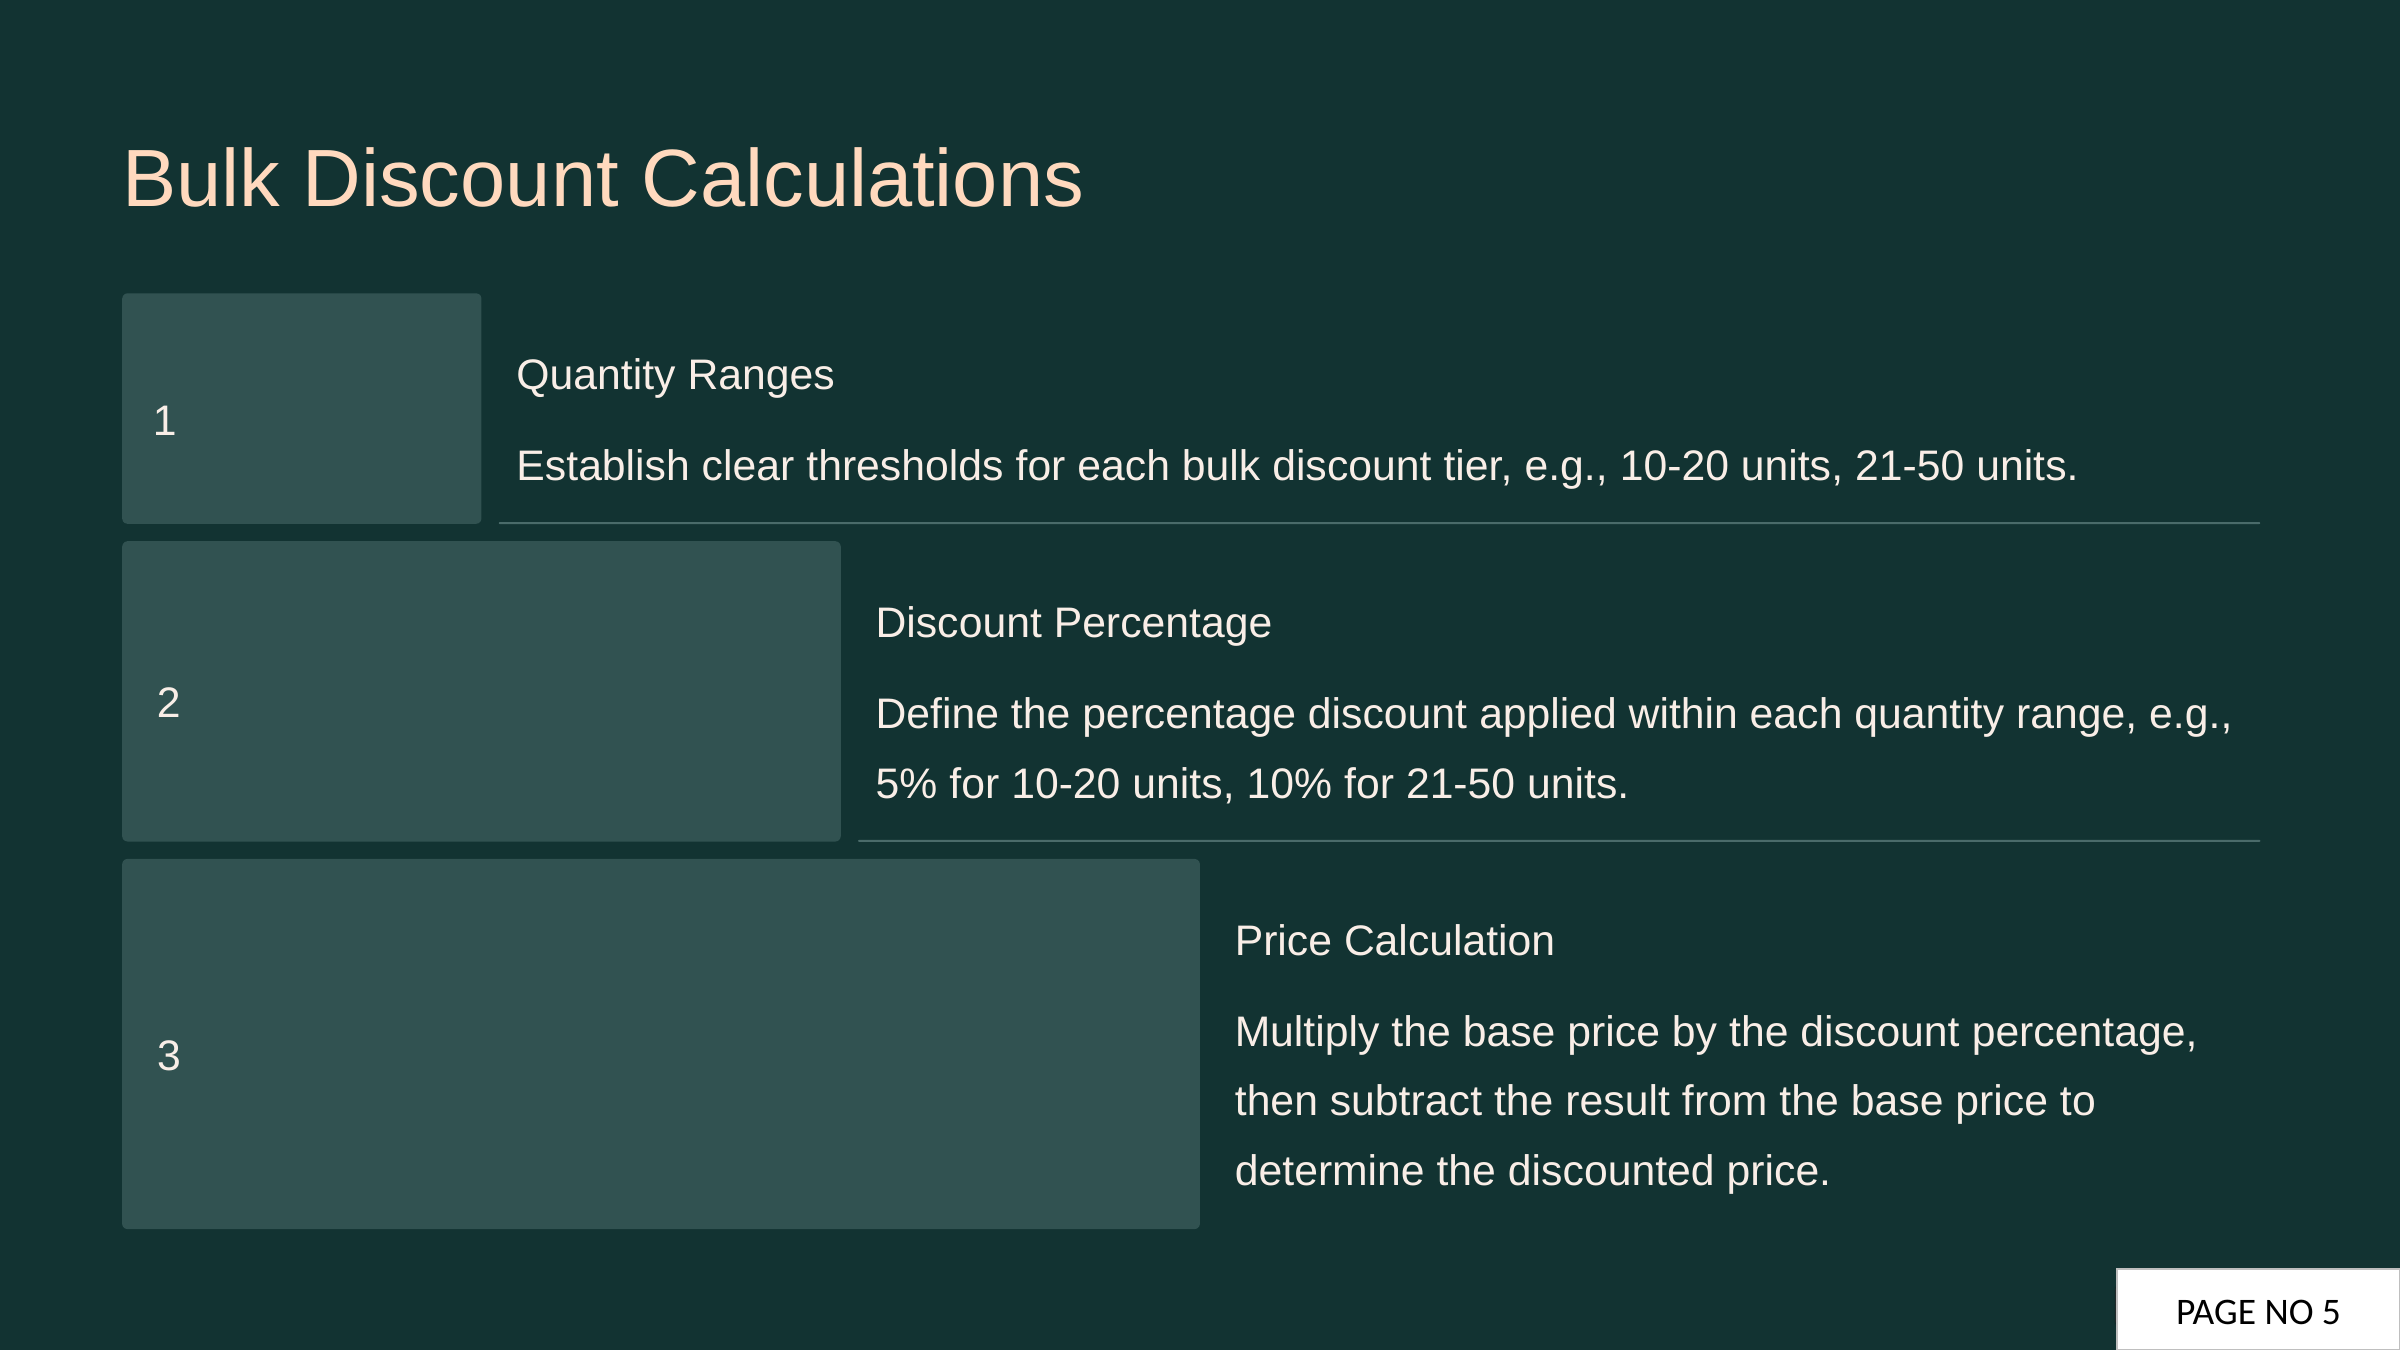

Bulk Discount Calculations

Quantity Ranges
1
Establish clear thresholds for each bulk discount tier, e.g., 10-20 units, 21-50 units.

Discount Percentage
2
Define the percentage discount applied within each quantity range, e.g., 5% for 10-20 units, 10% for 21-50 units.

Price Calculation
Multiply the base price by the discount percentage, then subtract the result from the base price to determine the discounted price.
3
PAGE NO 5